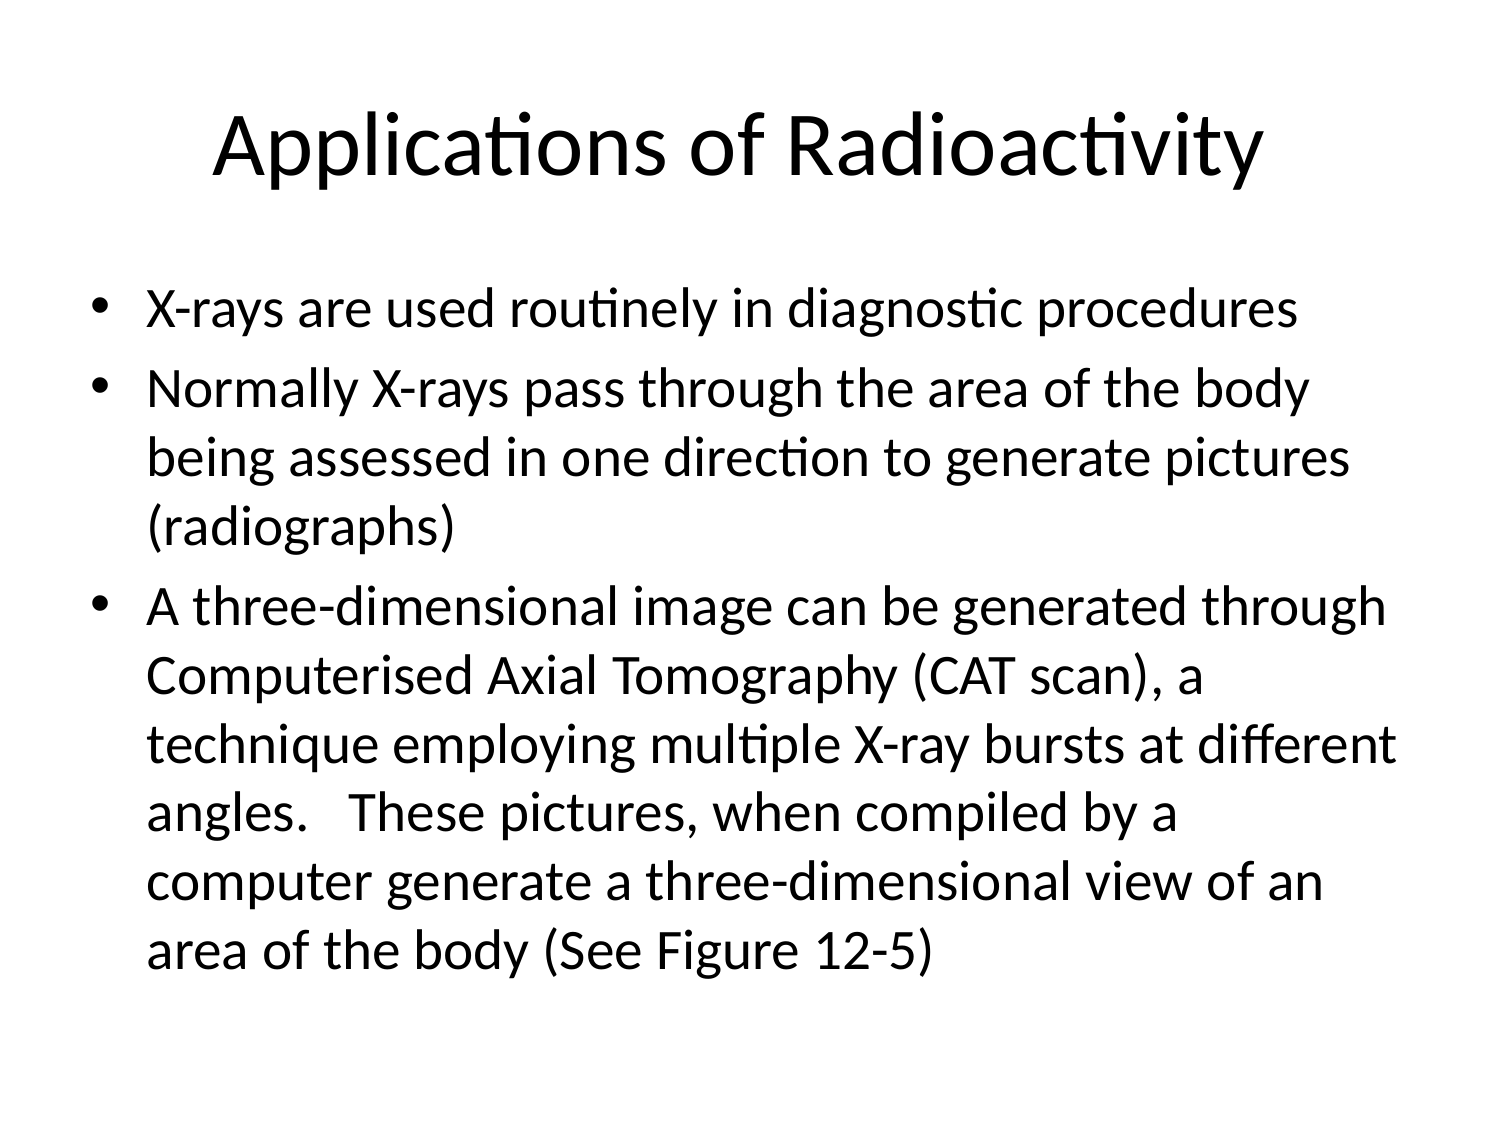

# Applications of Radioactivity
X-rays are used routinely in diagnostic procedures
Normally X-rays pass through the area of the body being assessed in one direction to generate pictures (radiographs)
A three-dimensional image can be generated through Computerised Axial Tomography (CAT scan), a technique employing multiple X-ray bursts at different angles.   These pictures, when compiled by a computer generate a three-dimensional view of an area of the body (See Figure 12-5)